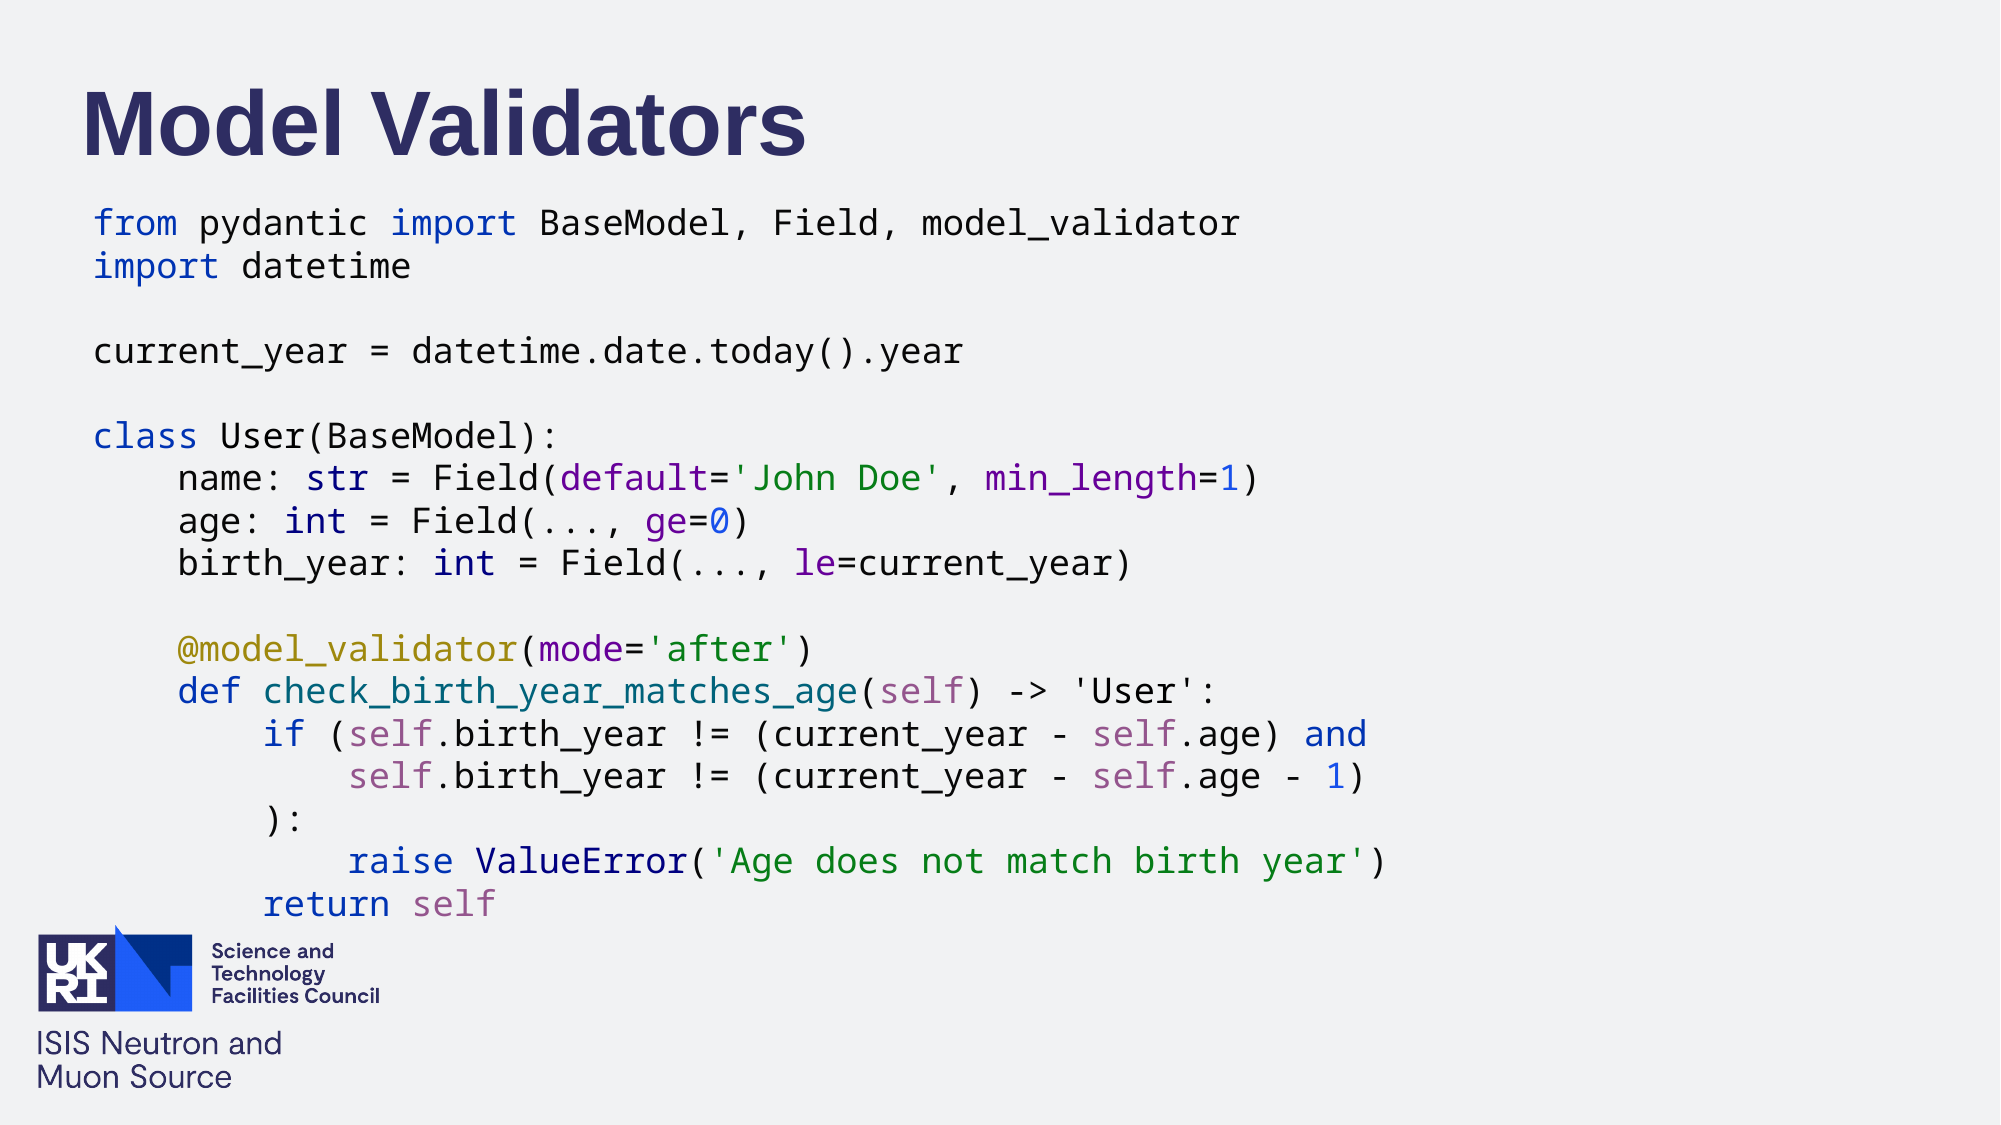

Model Validators
from pydantic import BaseModel, Field, model_validator
import datetime
current_year = datetime.date.today().year
class User(BaseModel):
    name: str = Field(default='John Doe', min_length=1)
    age: int = Field(..., ge=0)
    birth_year: int = Field(..., le=current_year)
    @model_validator(mode='after')
    def check_birth_year_matches_age(self) -> 'User':
        if (self.birth_year != (current_year - self.age) and
            self.birth_year != (current_year - self.age - 1)
        ):
            raise ValueError('Age does not match birth year')
        return self